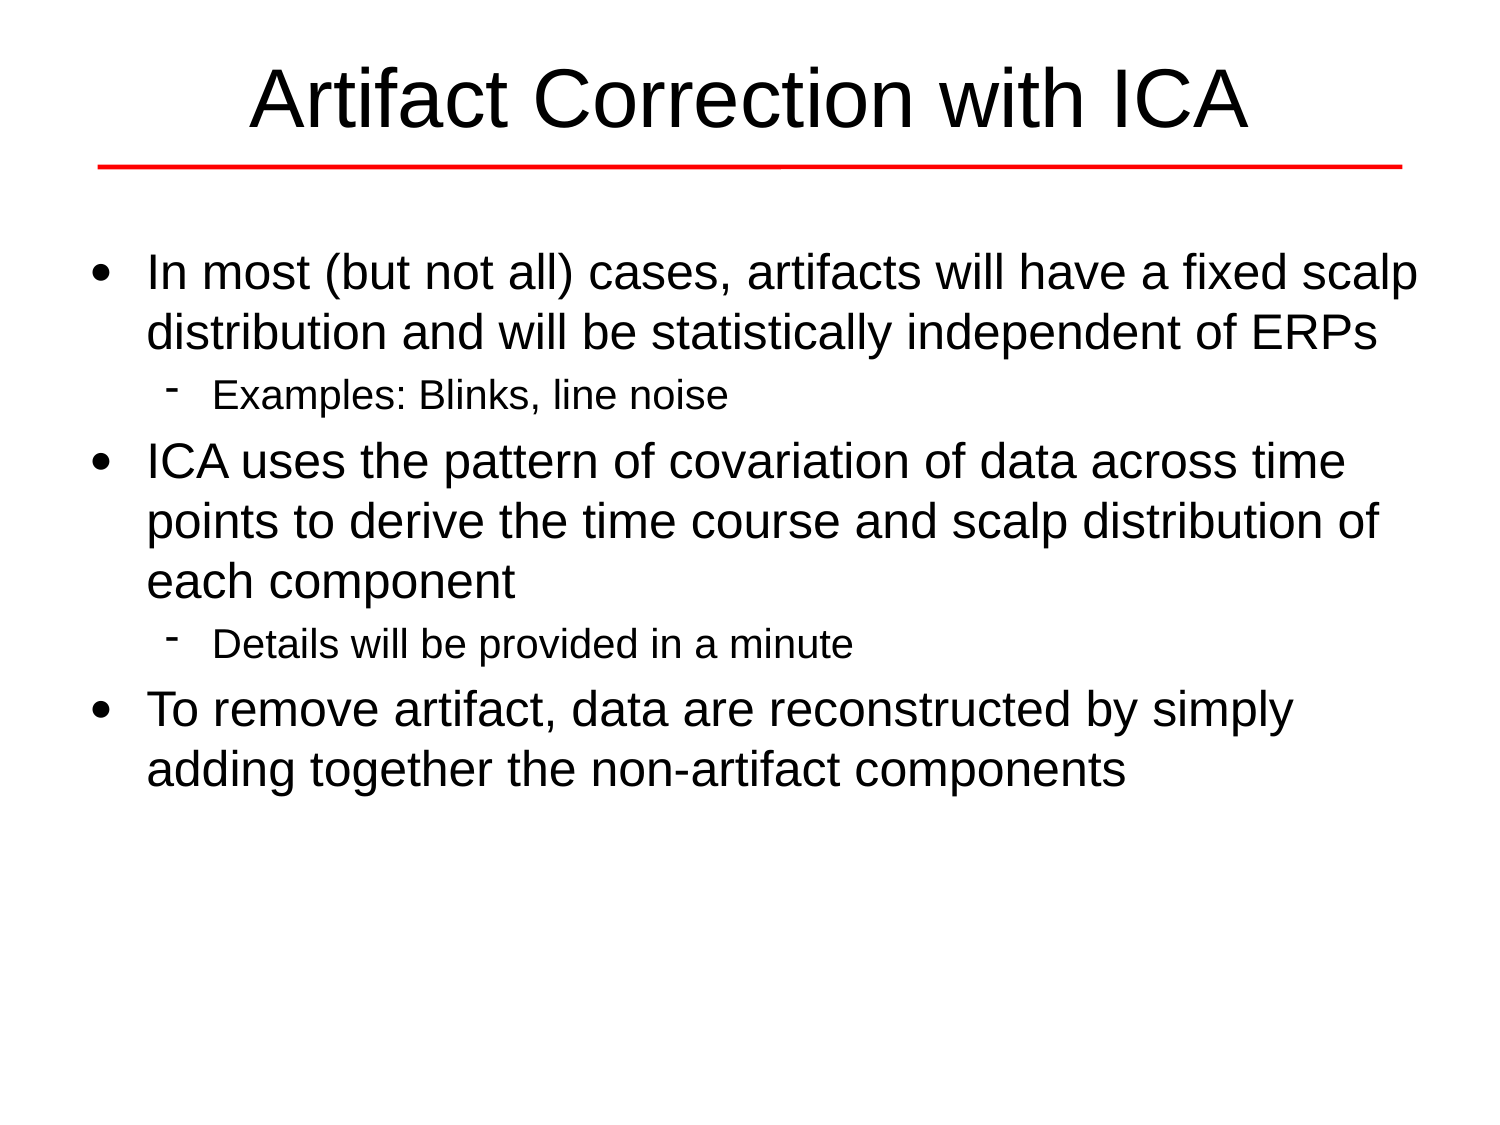

# Artifact Correction with ICA

In most (but not all) cases, artifacts will have a fixed scalp distribution and will be statistically independent of ERPs
Examples: Blinks, line noise
ICA uses the pattern of covariation of data across time points to derive the time course and scalp distribution of each component
Details will be provided in a minute
To remove artifact, data are reconstructed by simply adding together the non-artifact components